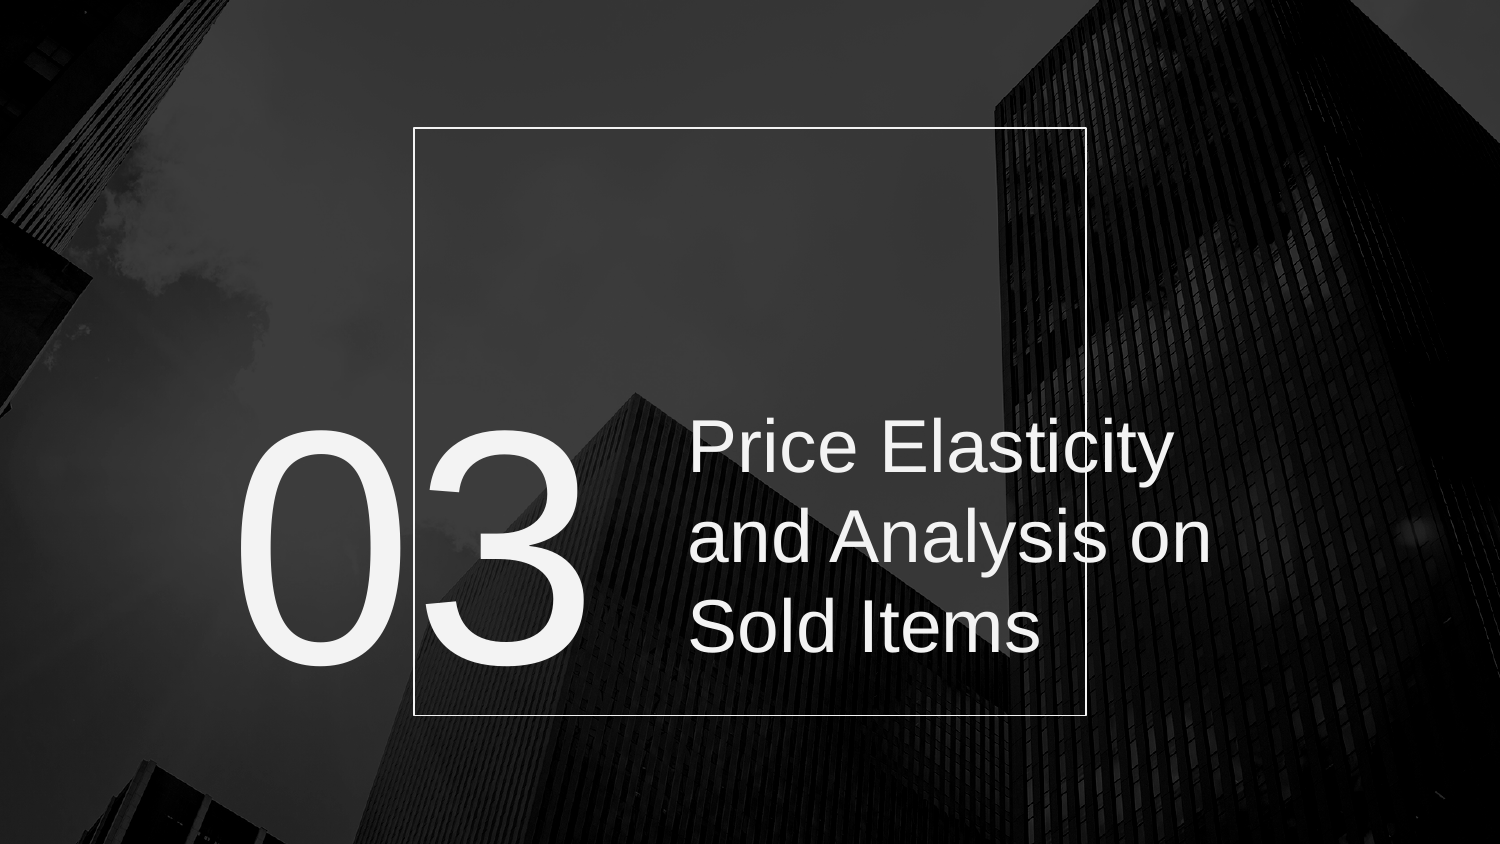

# Price Elasticity and Analysis on Sold Items
03